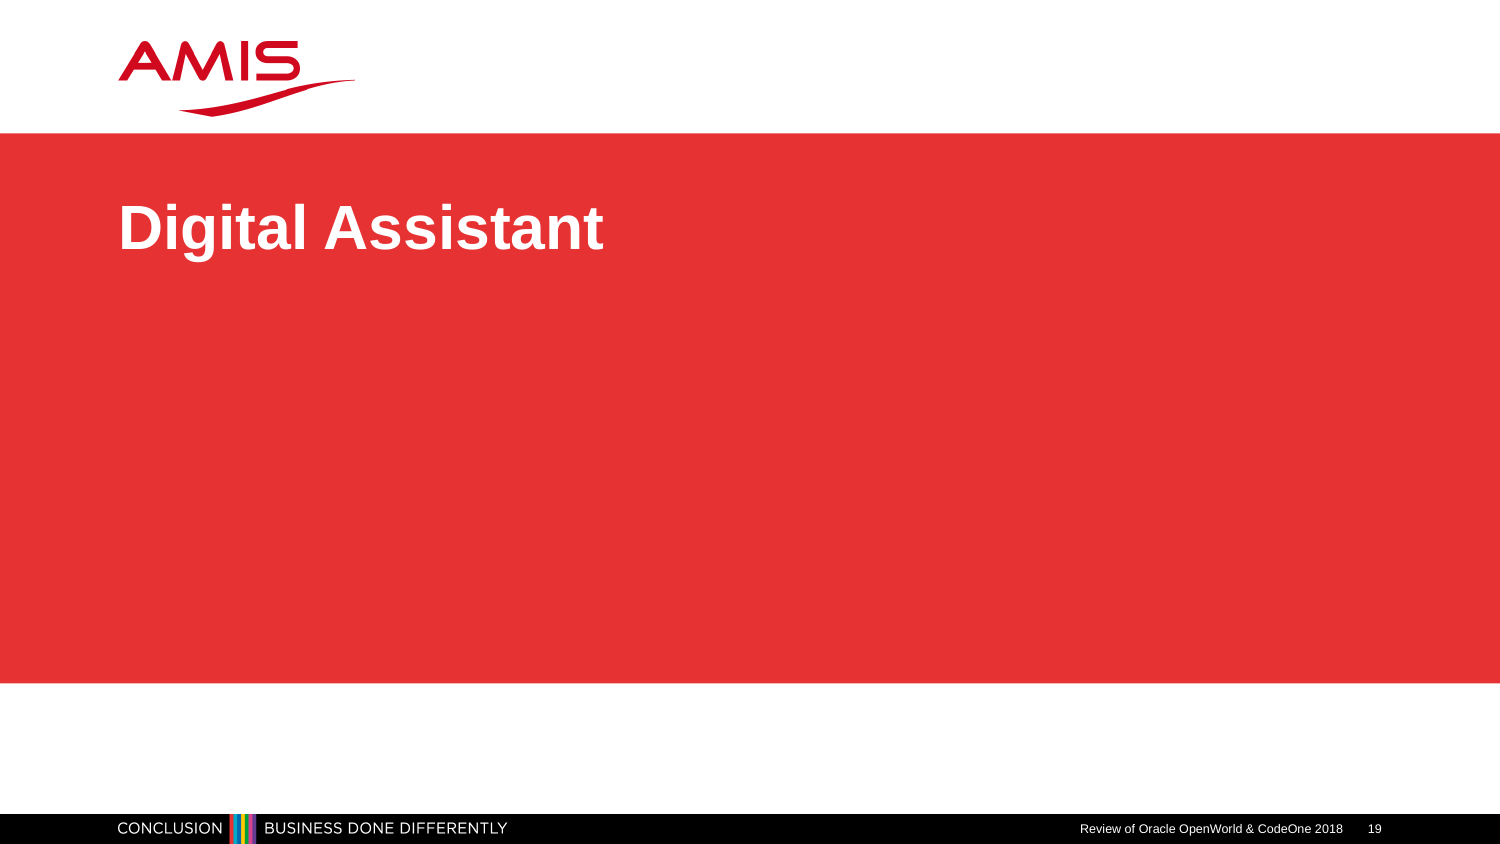

# Digital Assistant
Review of Oracle OpenWorld & CodeOne 2018
19